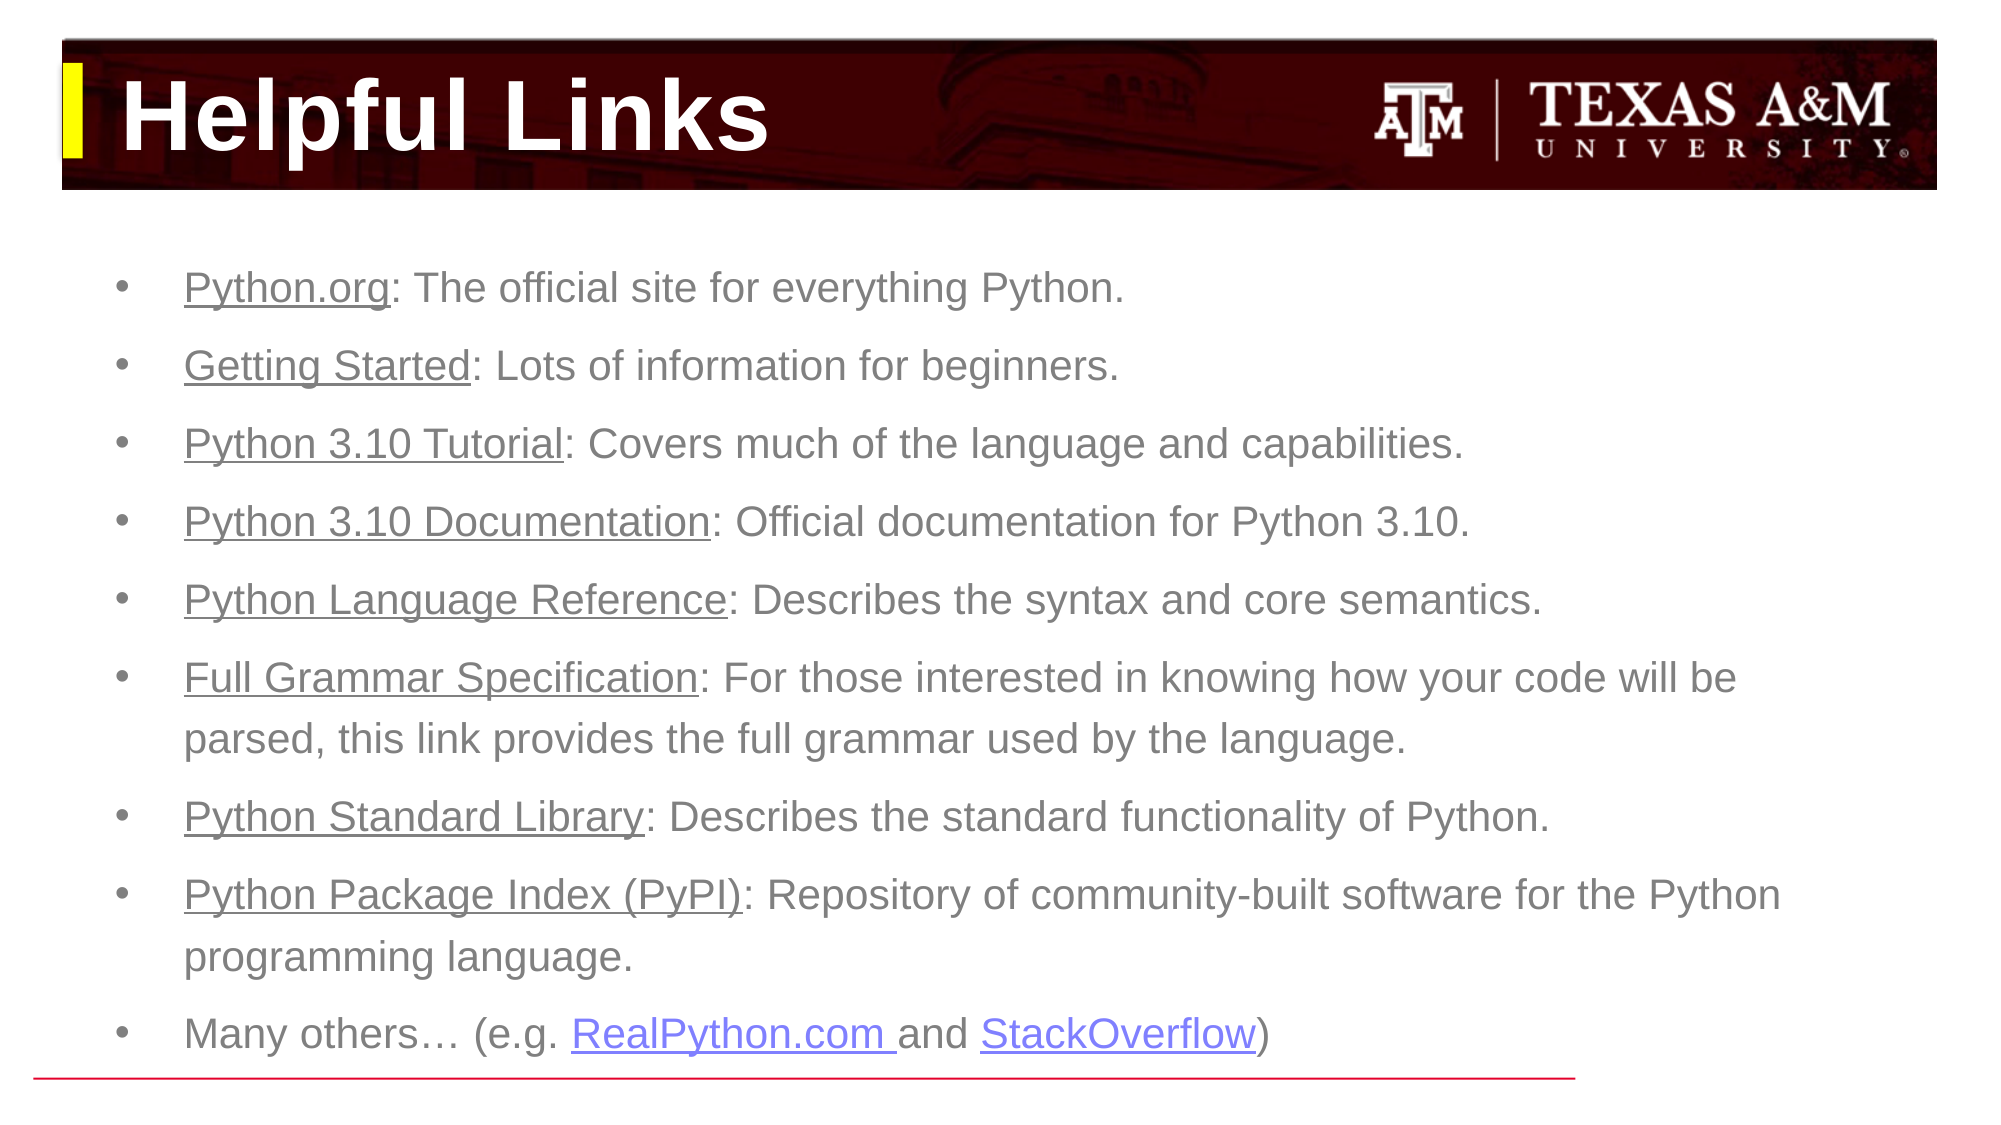

# Helpful Links
Python.org: The official site for everything Python.
Getting Started: Lots of information for beginners.
Python 3.10 Tutorial: Covers much of the language and capabilities.
Python 3.10 Documentation: Official documentation for Python 3.10.
Python Language Reference: Describes the syntax and core semantics.
Full Grammar Specification: For those interested in knowing how your code will be parsed, this link provides the full grammar used by the language.
Python Standard Library: Describes the standard functionality of Python.
Python Package Index (PyPI): Repository of community-built software for the Python programming language.
Many others… (e.g. RealPython.com and StackOverflow)